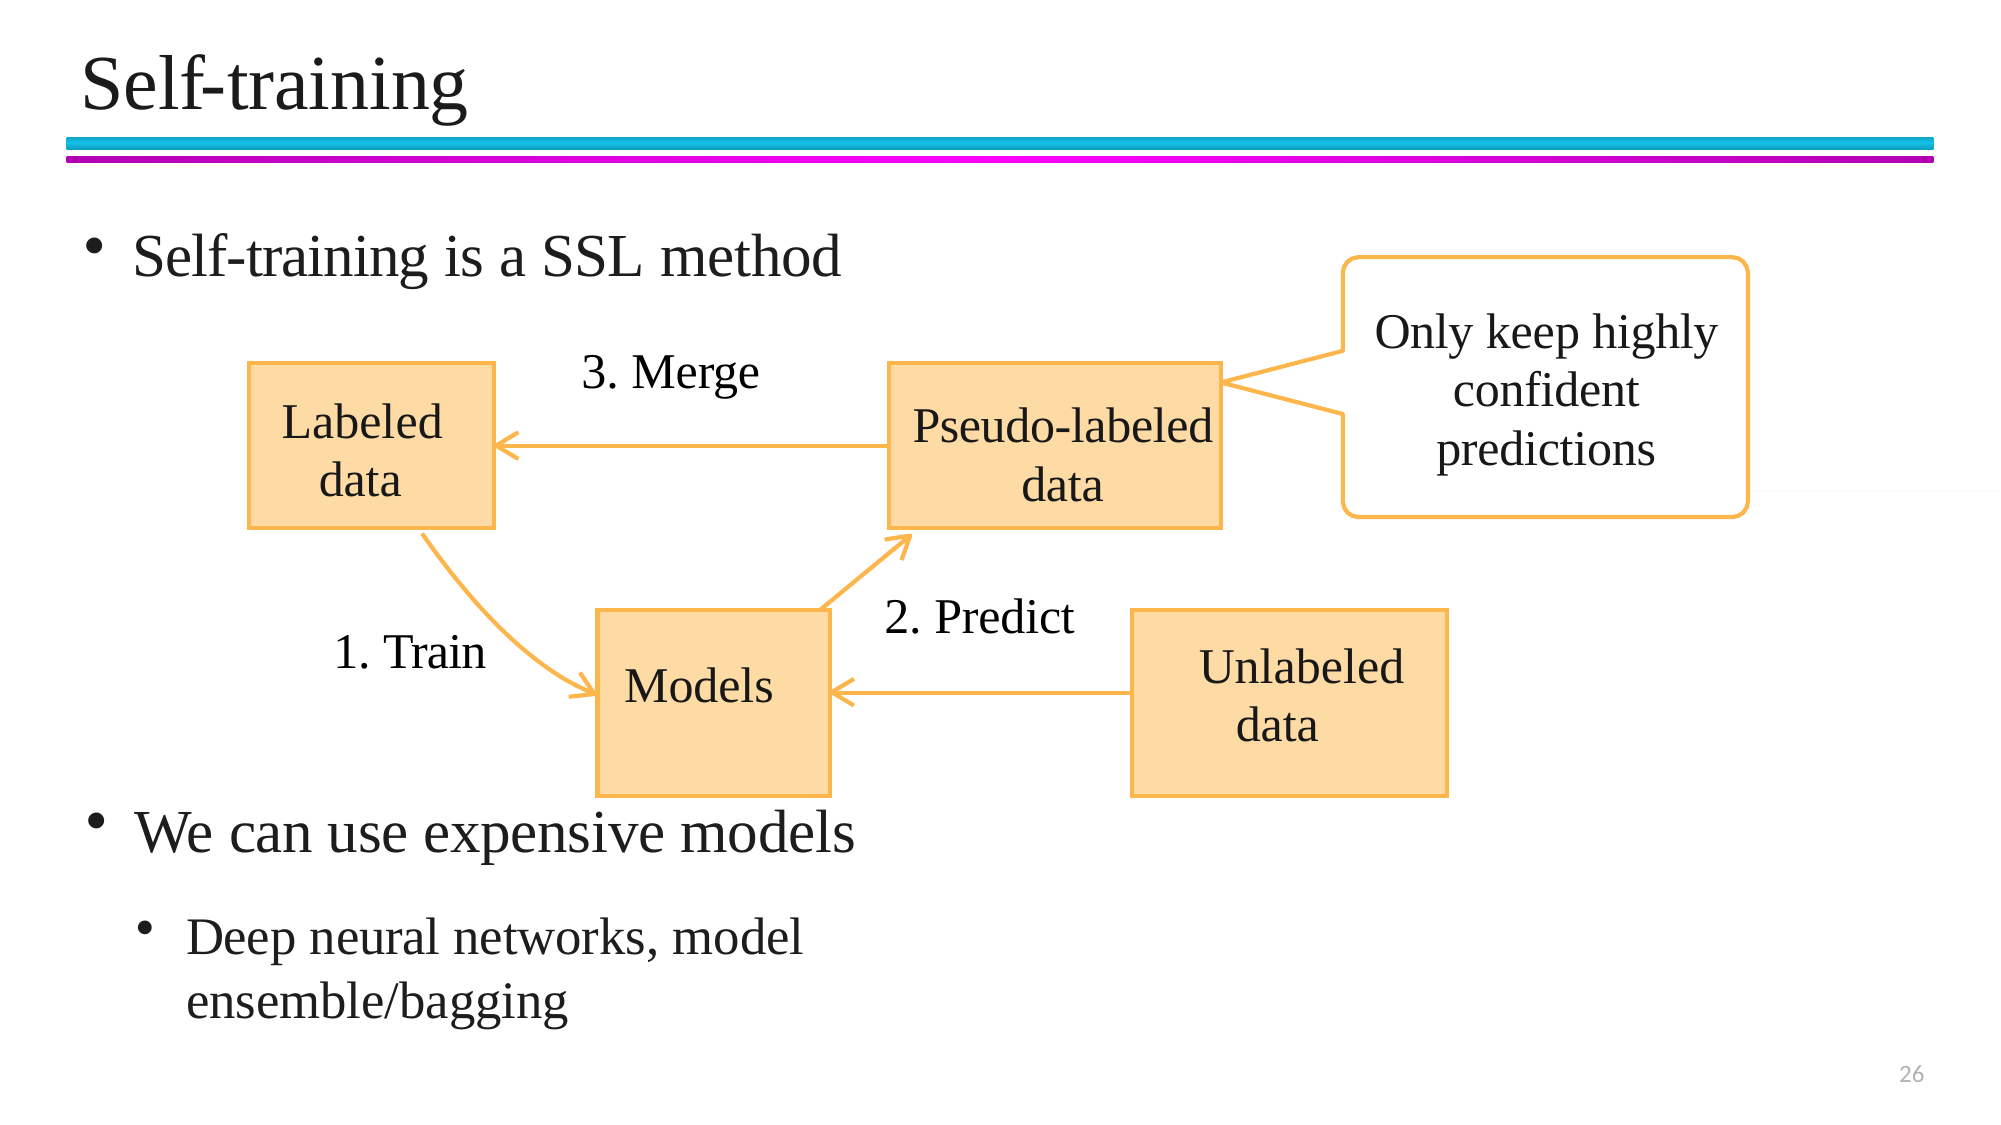

# Self-training
Self-training is a SSL method

Only keep highly  confident  predictions
|  | 3. Merge |  |
| --- | --- | --- |
|  |  |  |
Labeled  data
Pseudo-labeled data

| Models | 2. Predict |  |
| --- | --- | --- |
|  |  |  |
1. Train
Unlabeled  data

We can use expensive models
Deep neural networks, model ensemble/bagging
26